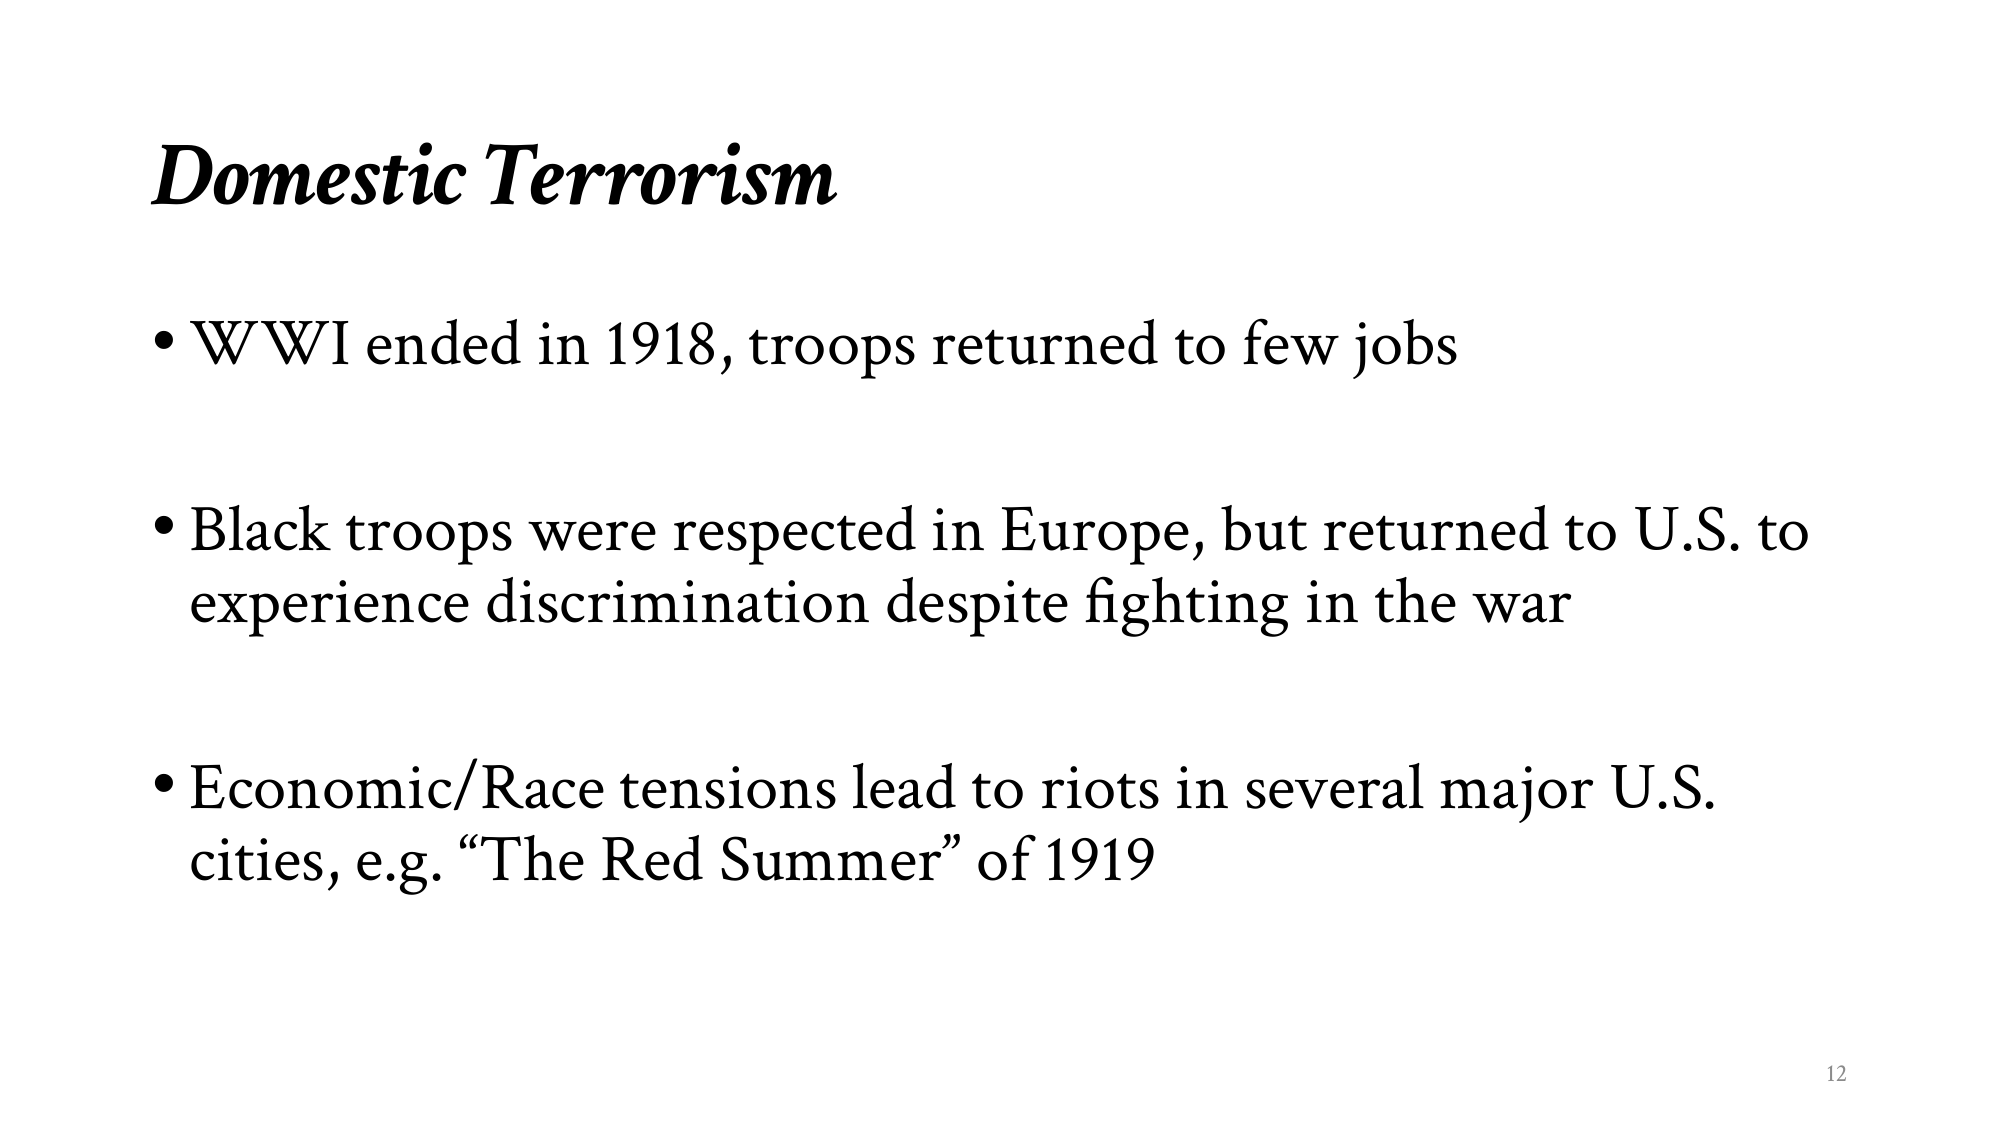

# Domestic Terrorism
WWI ended in 1918, troops returned to few jobs

Black troops were respected in Europe, but returned to U.S. to experience discrimination despite fighting in the war

Economic/Race tensions lead to riots in several major U.S. cities, e.g. “The Red Summer” of 1919

12